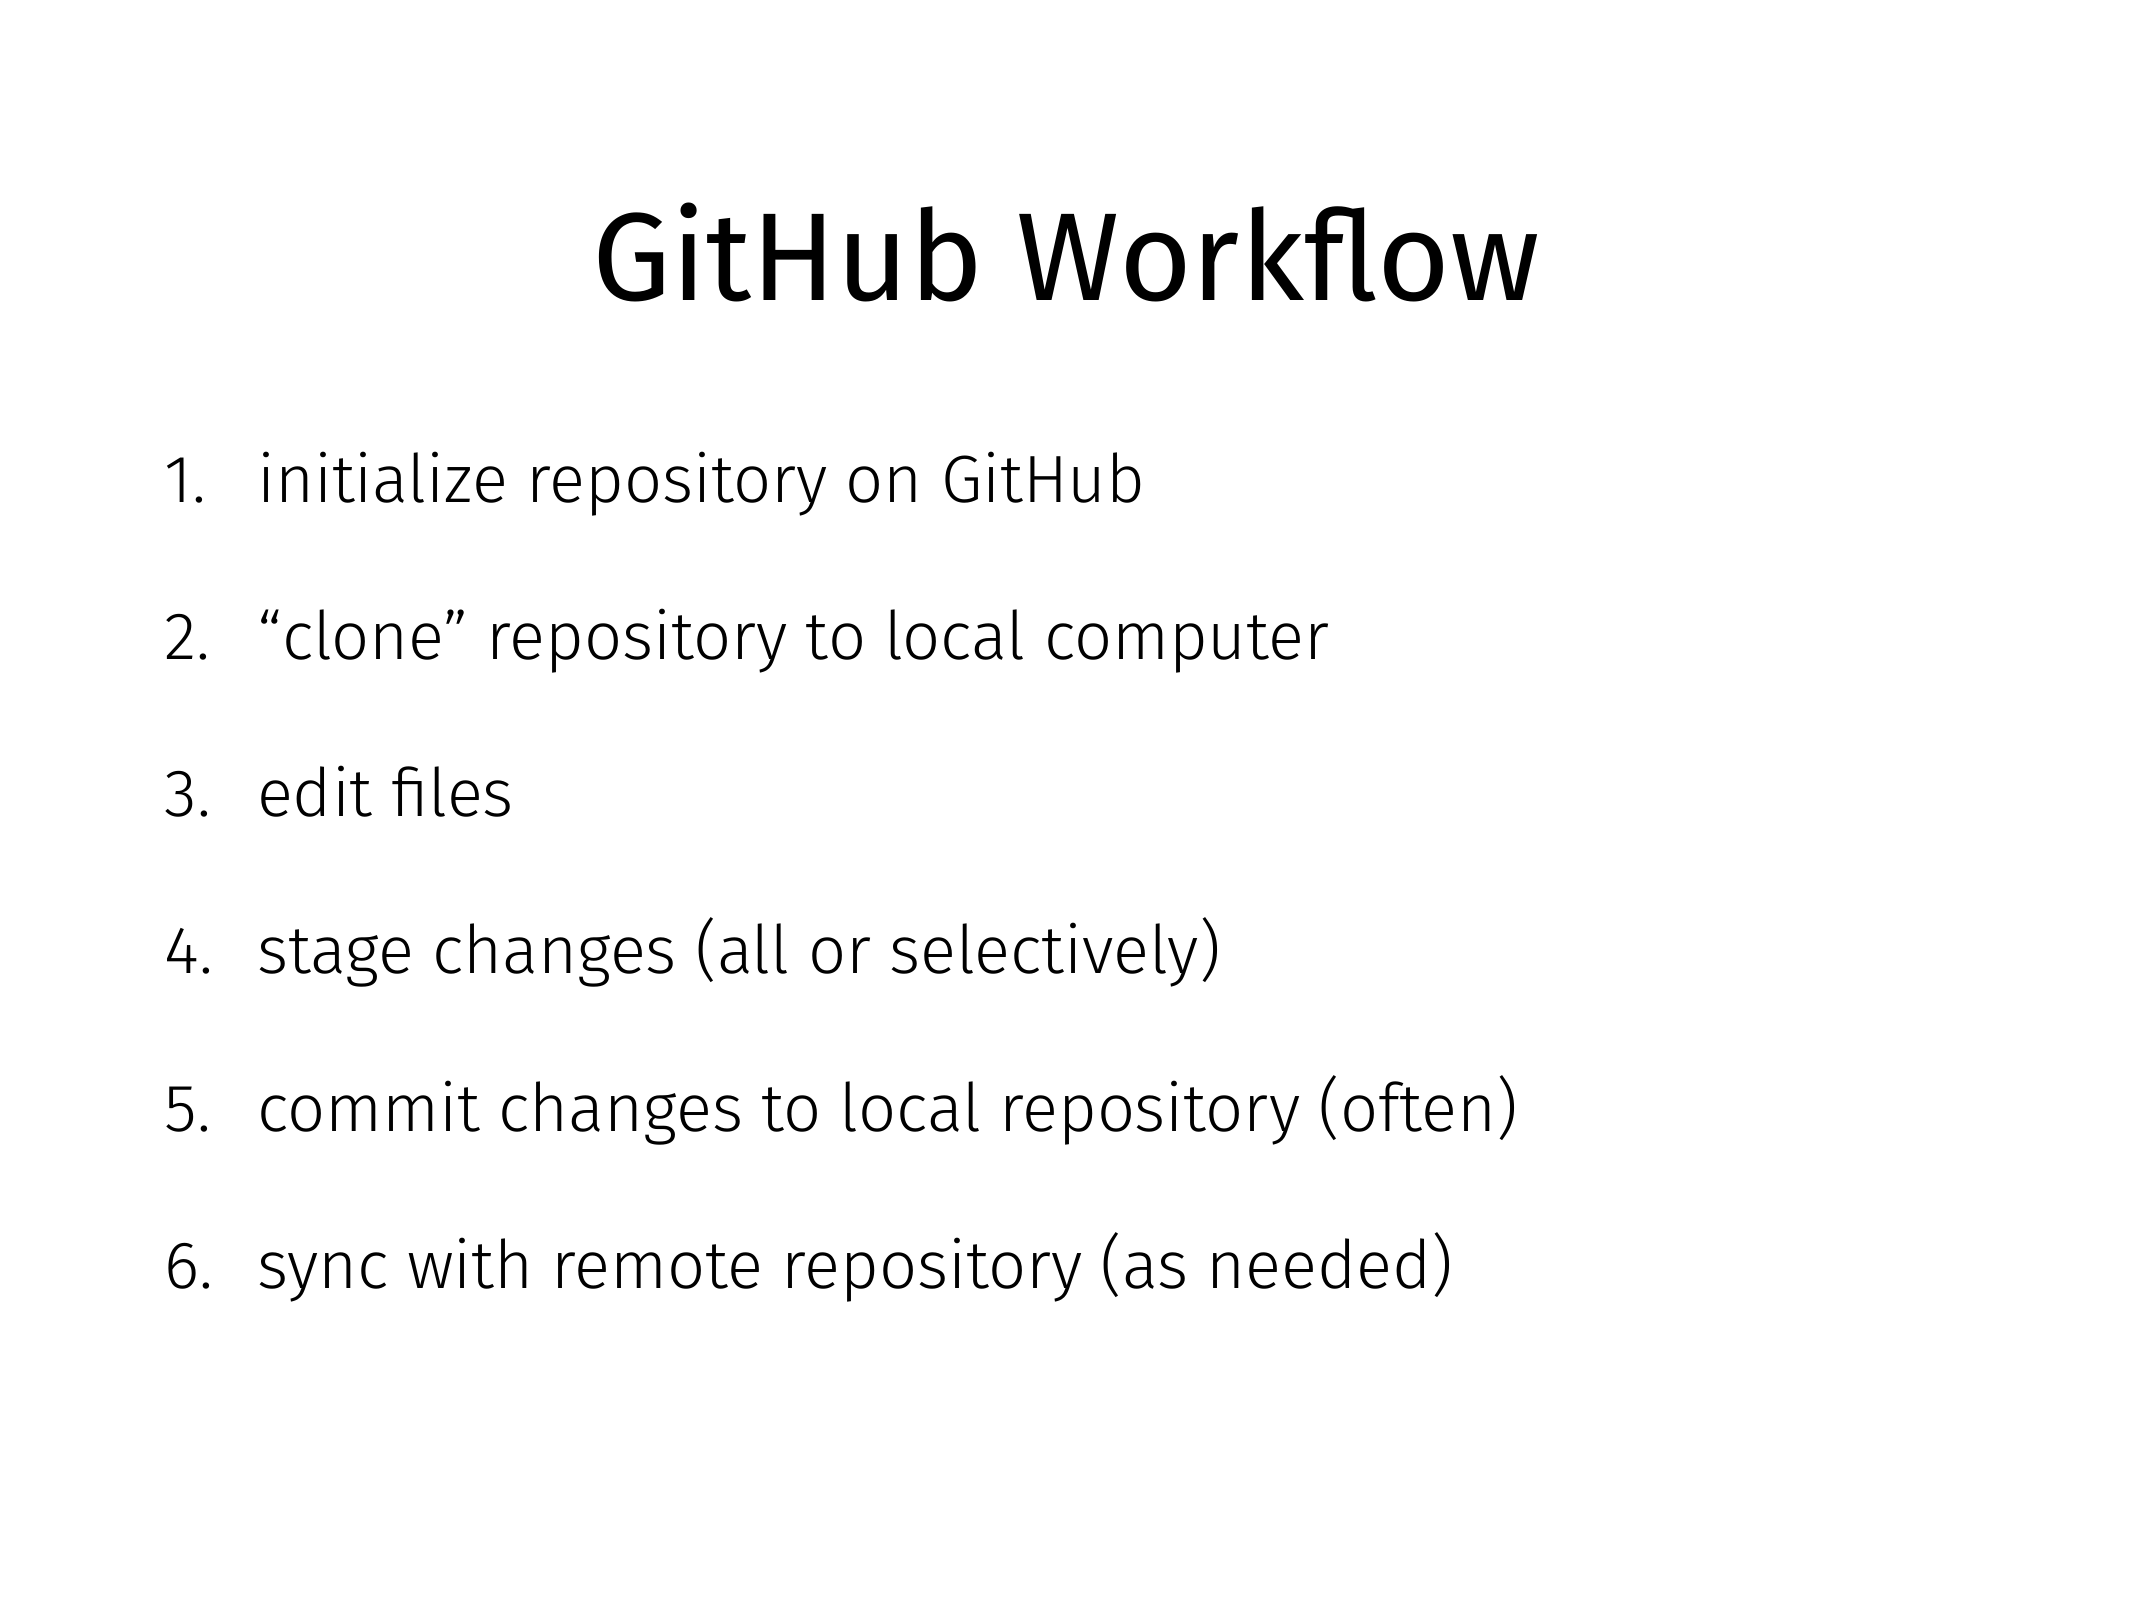

# GitHub Workflow
initialize repository on GitHub
“clone” repository to local computer
edit files
stage changes (all or selectively)
commit changes to local repository (often)
sync with remote repository (as needed)
*